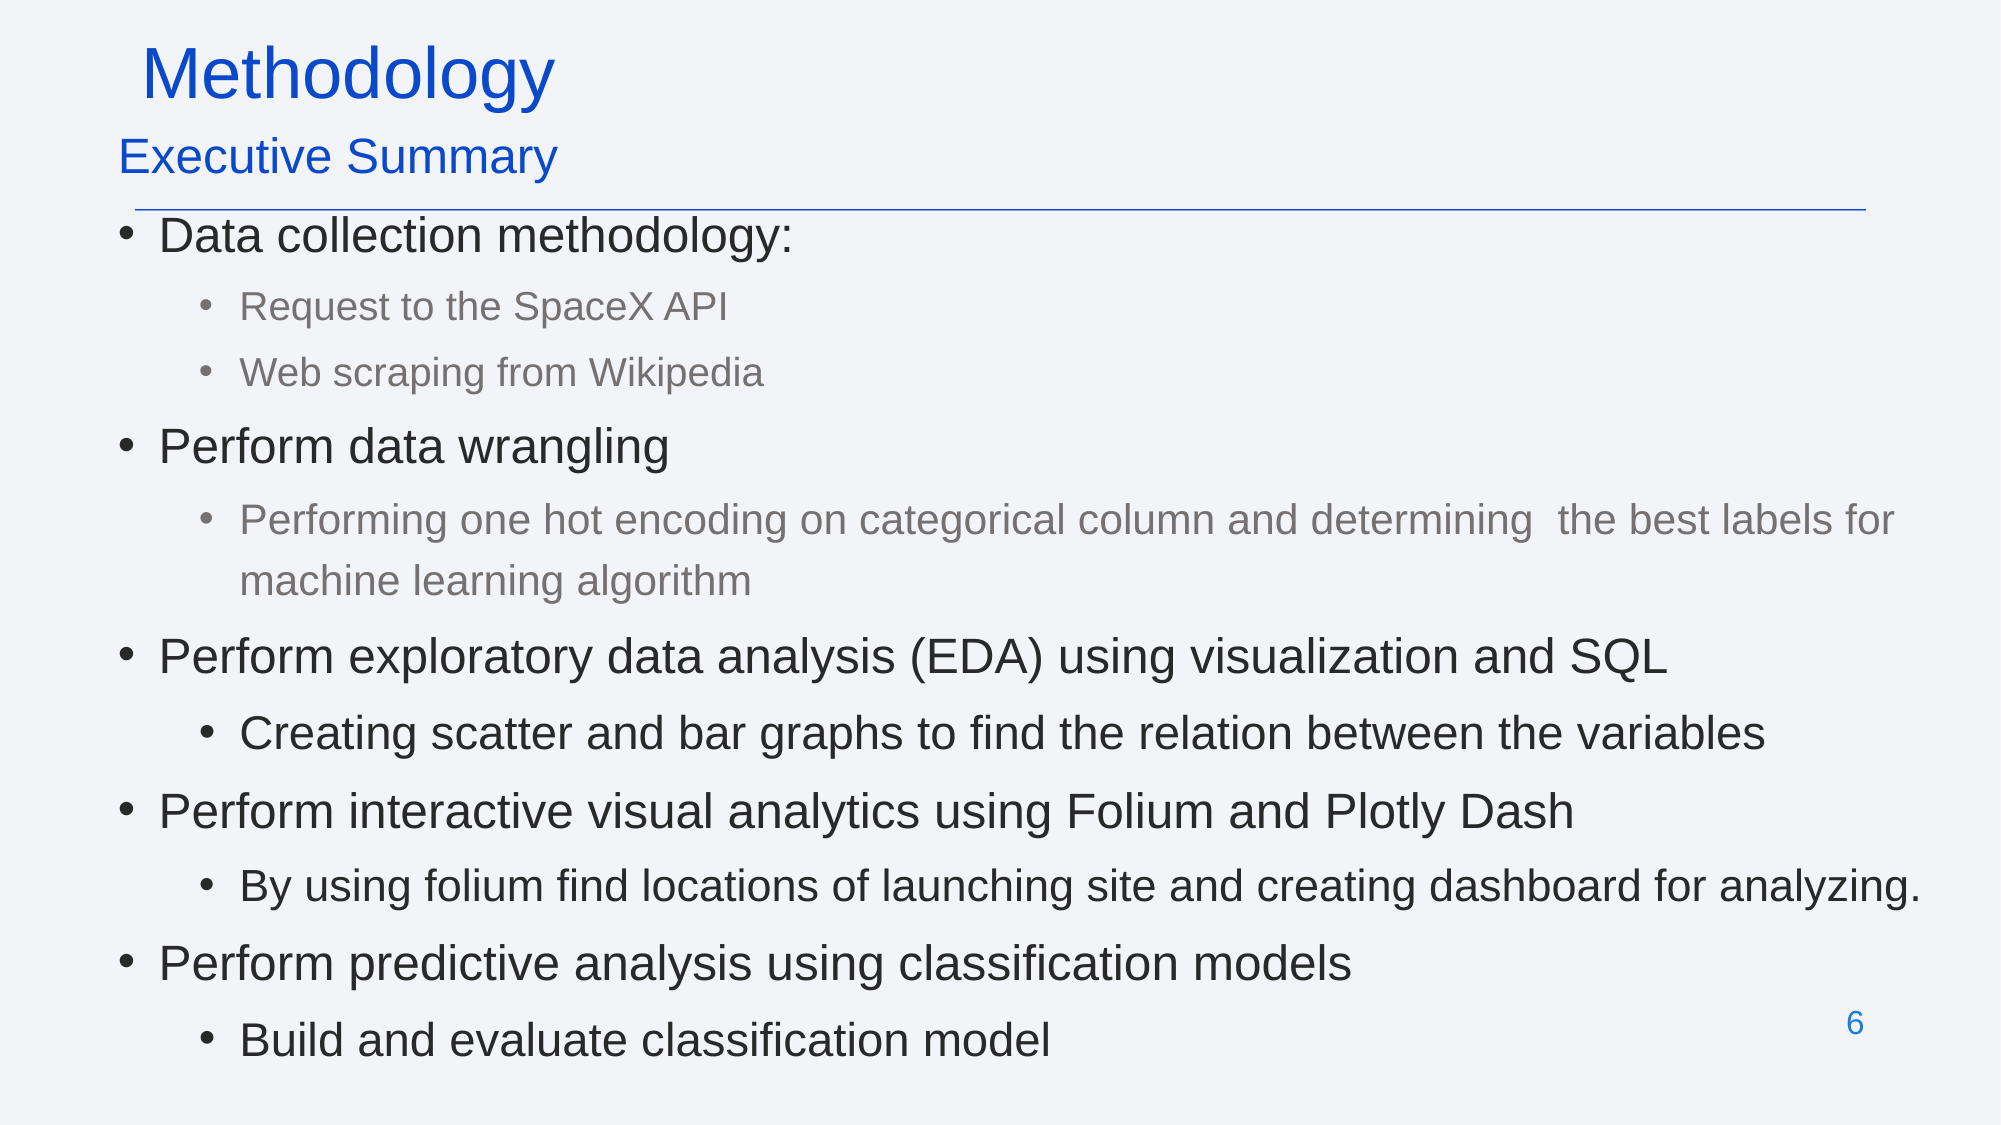

Methodology
Executive Summary
Data collection methodology:
Request to the SpaceX API
Web scraping from Wikipedia
Perform data wrangling
Performing one hot encoding on categorical column and determining  the best labels for machine learning algorithm
Perform exploratory data analysis (EDA) using visualization and SQL
Creating scatter and bar graphs to find the relation between the variables
Perform interactive visual analytics using Folium and Plotly Dash
By using folium find locations of launching site and creating dashboard for analyzing.
Perform predictive analysis using classification models
Build and evaluate classification model

6